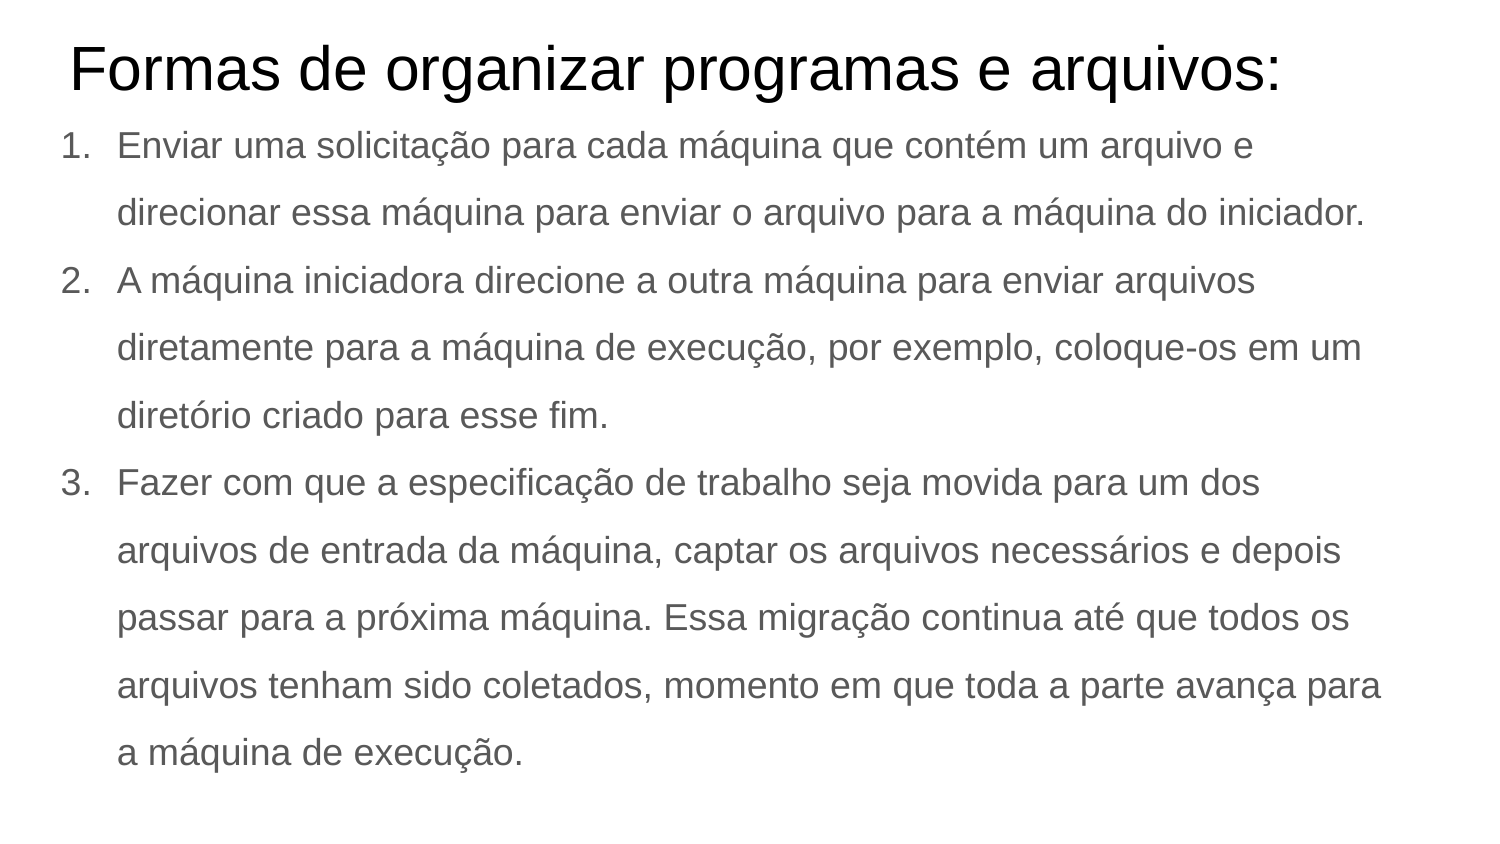

Enviar uma solicitação para cada máquina que contém um arquivo e direcionar essa máquina para enviar o arquivo para a máquina do iniciador.
A máquina iniciadora direcione a outra máquina para enviar arquivos diretamente para a máquina de execução, por exemplo, coloque-os em um diretório criado para esse fim.
Fazer com que a especificação de trabalho seja movida para um dos arquivos de entrada da máquina, captar os arquivos necessários e depois passar para a próxima máquina. Essa migração continua até que todos os arquivos tenham sido coletados, momento em que toda a parte avança para a máquina de execução.
Formas de organizar programas e arquivos: